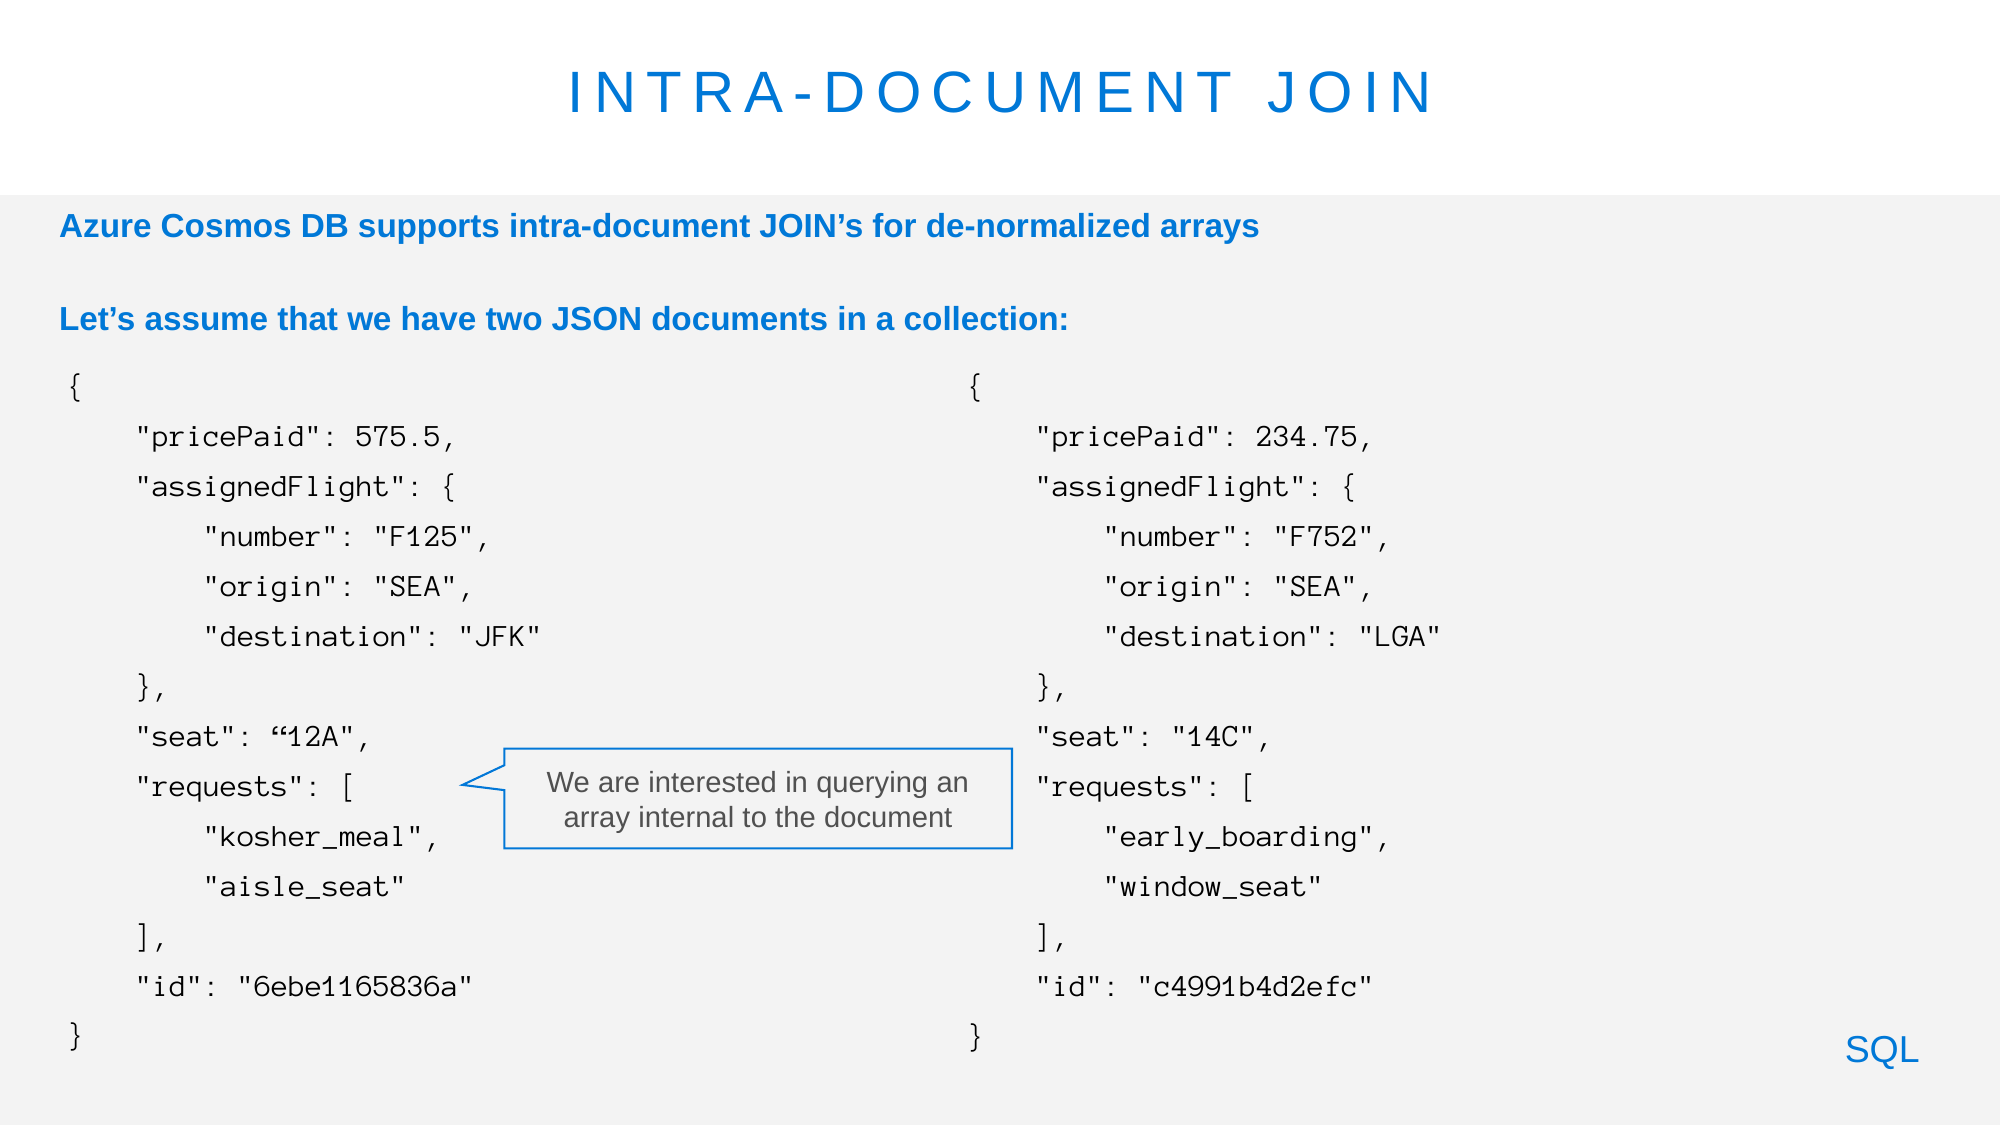

# INTRA-DOCUMENT JOIN
Azure Cosmos DB supports intra-document JOIN’s for de-normalized arrays

Let’s assume that we have two JSON documents in a collection:
{
    "pricePaid": 575.5,
    "assignedFlight": {
        "number": "F125",
        "origin": "SEA",
        "destination": "JFK"
    },
    "seat": “12A",
    "requests": [
        "kosher_meal",
        "aisle_seat"
    ],
    "id": "6ebe1165836a"
}
{
    "pricePaid": 234.75,
    "assignedFlight": {
        "number": "F752",
        "origin": "SEA",
        "destination": "LGA"
    },
    "seat": "14C",
    "requests": [
        "early_boarding",
        "window_seat"
    ],
    "id": "c4991b4d2efc"
}
We are interested in querying an array internal to the document
SQL